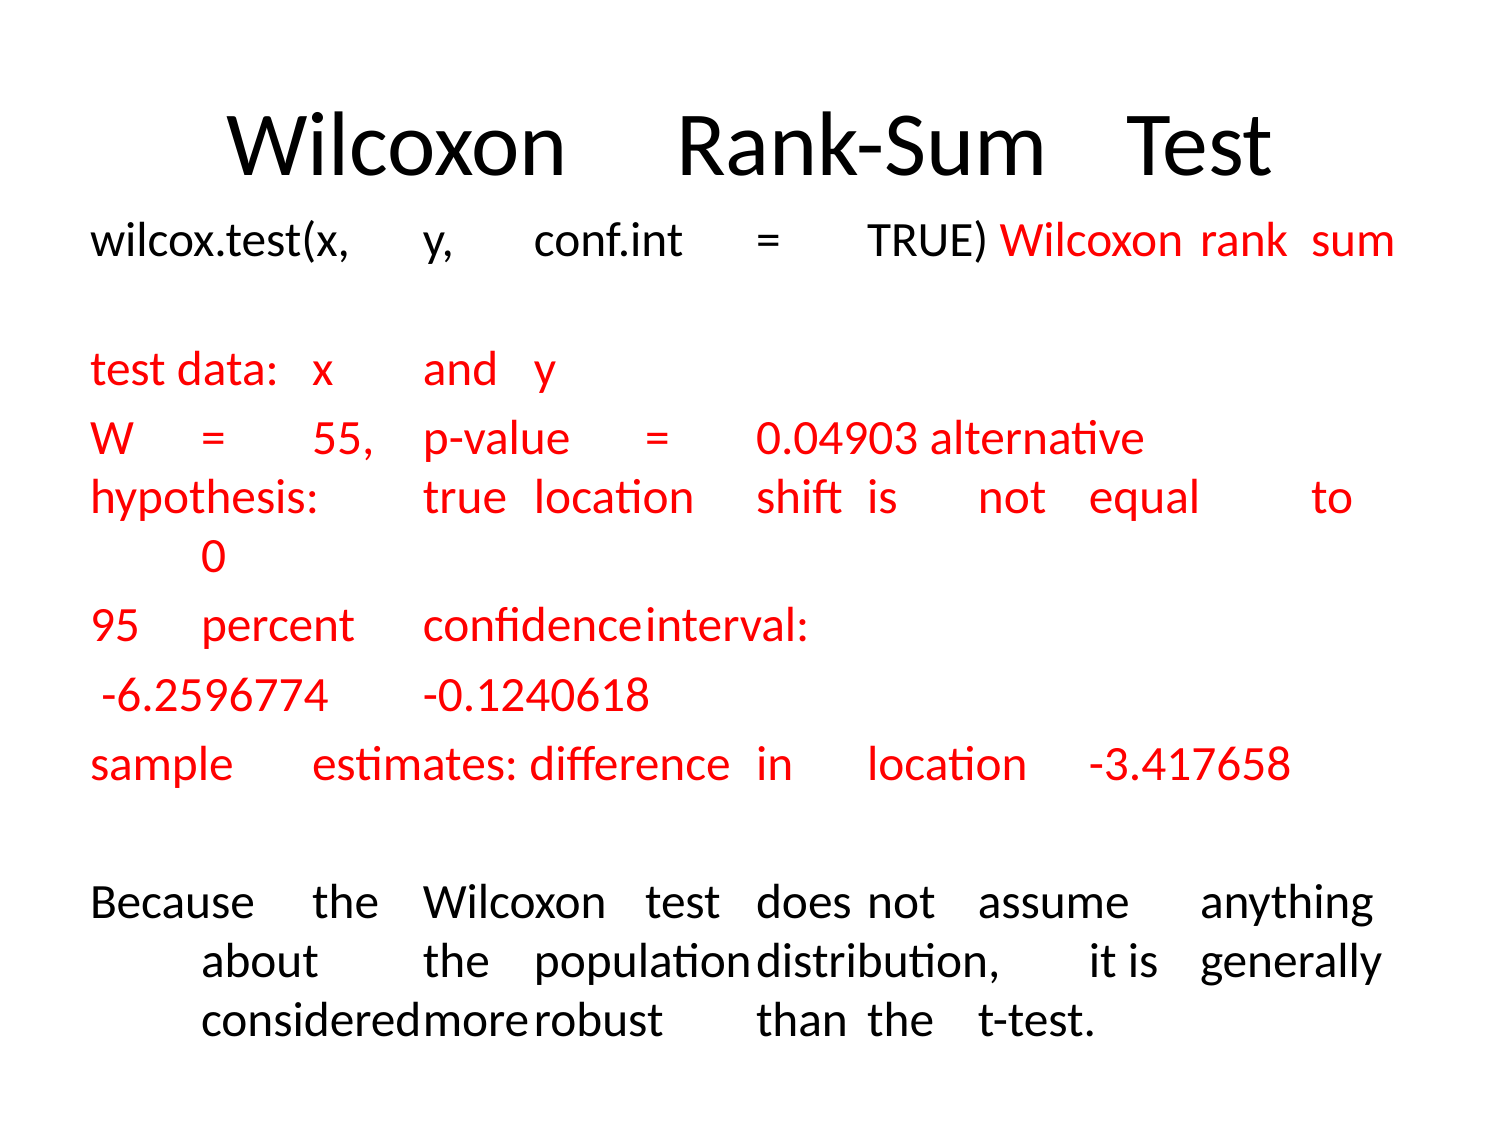

# Wilcoxon	Rank-Sum	Test
wilcox.test(x,	y,	conf.int	=	TRUE) Wilcoxon	rank	sum
test data:	x	and	y
W	=	55,	p-value	=	0.04903 alternative	hypothesis:	true	location	shift	is	not	equal	to	0
95	percent	confidence	interval:
 -6.2596774	-0.1240618
sample	estimates: difference	in	location	-3.417658

Because	the	Wilcoxon	test	does	not	assume	anything	about	the	population	distribution,	it is	generally	considered	more	robust	than	the	t-test.